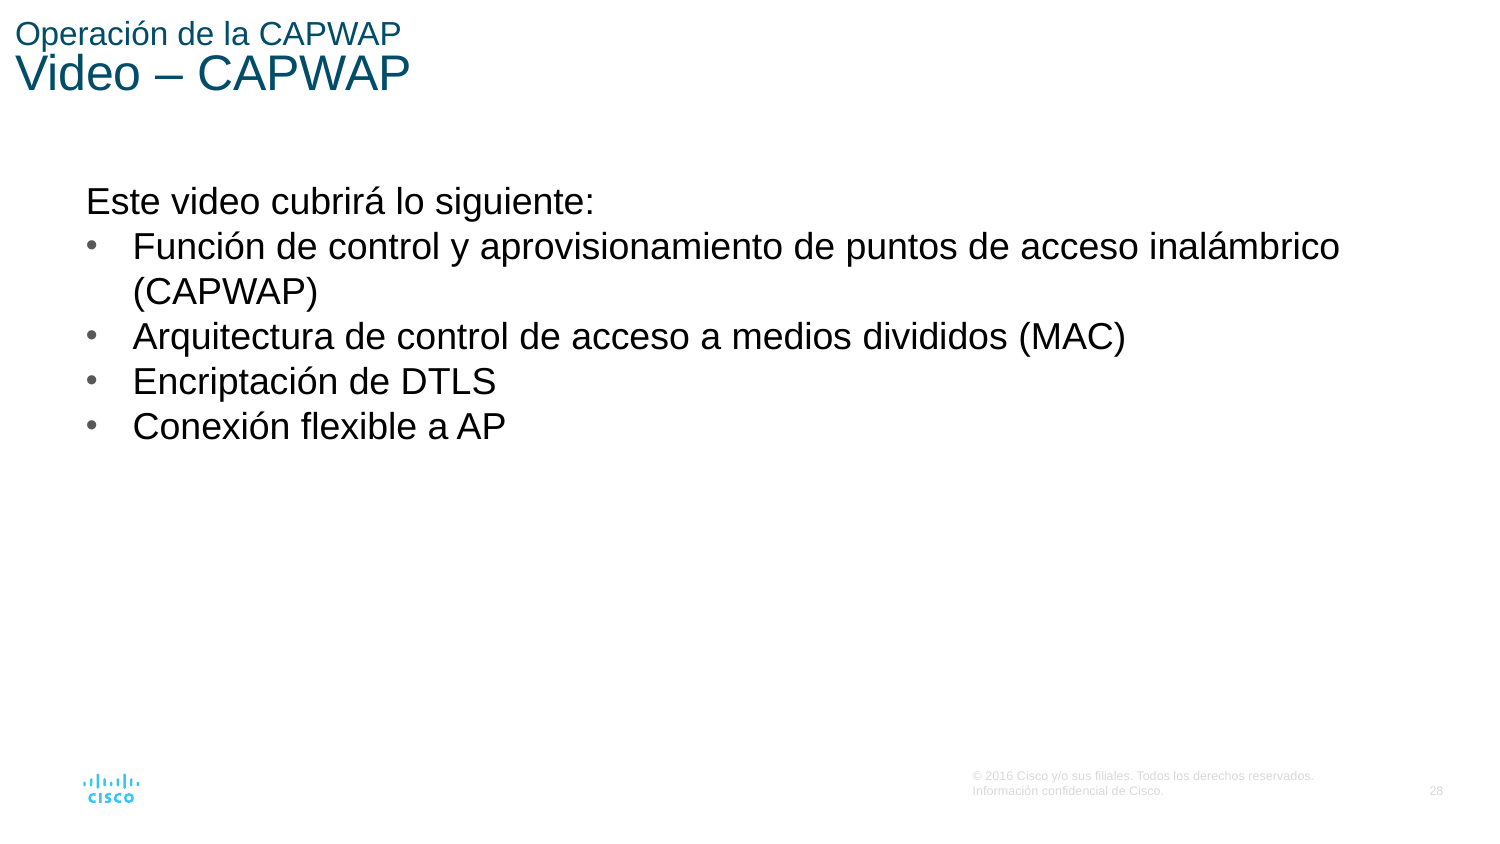

# Operación de la CAPWAP Video – CAPWAP
Este video cubrirá lo siguiente:
Función de control y aprovisionamiento de puntos de acceso inalámbrico (CAPWAP)
Arquitectura de control de acceso a medios divididos (MAC)
Encriptación de DTLS
Conexión flexible a AP